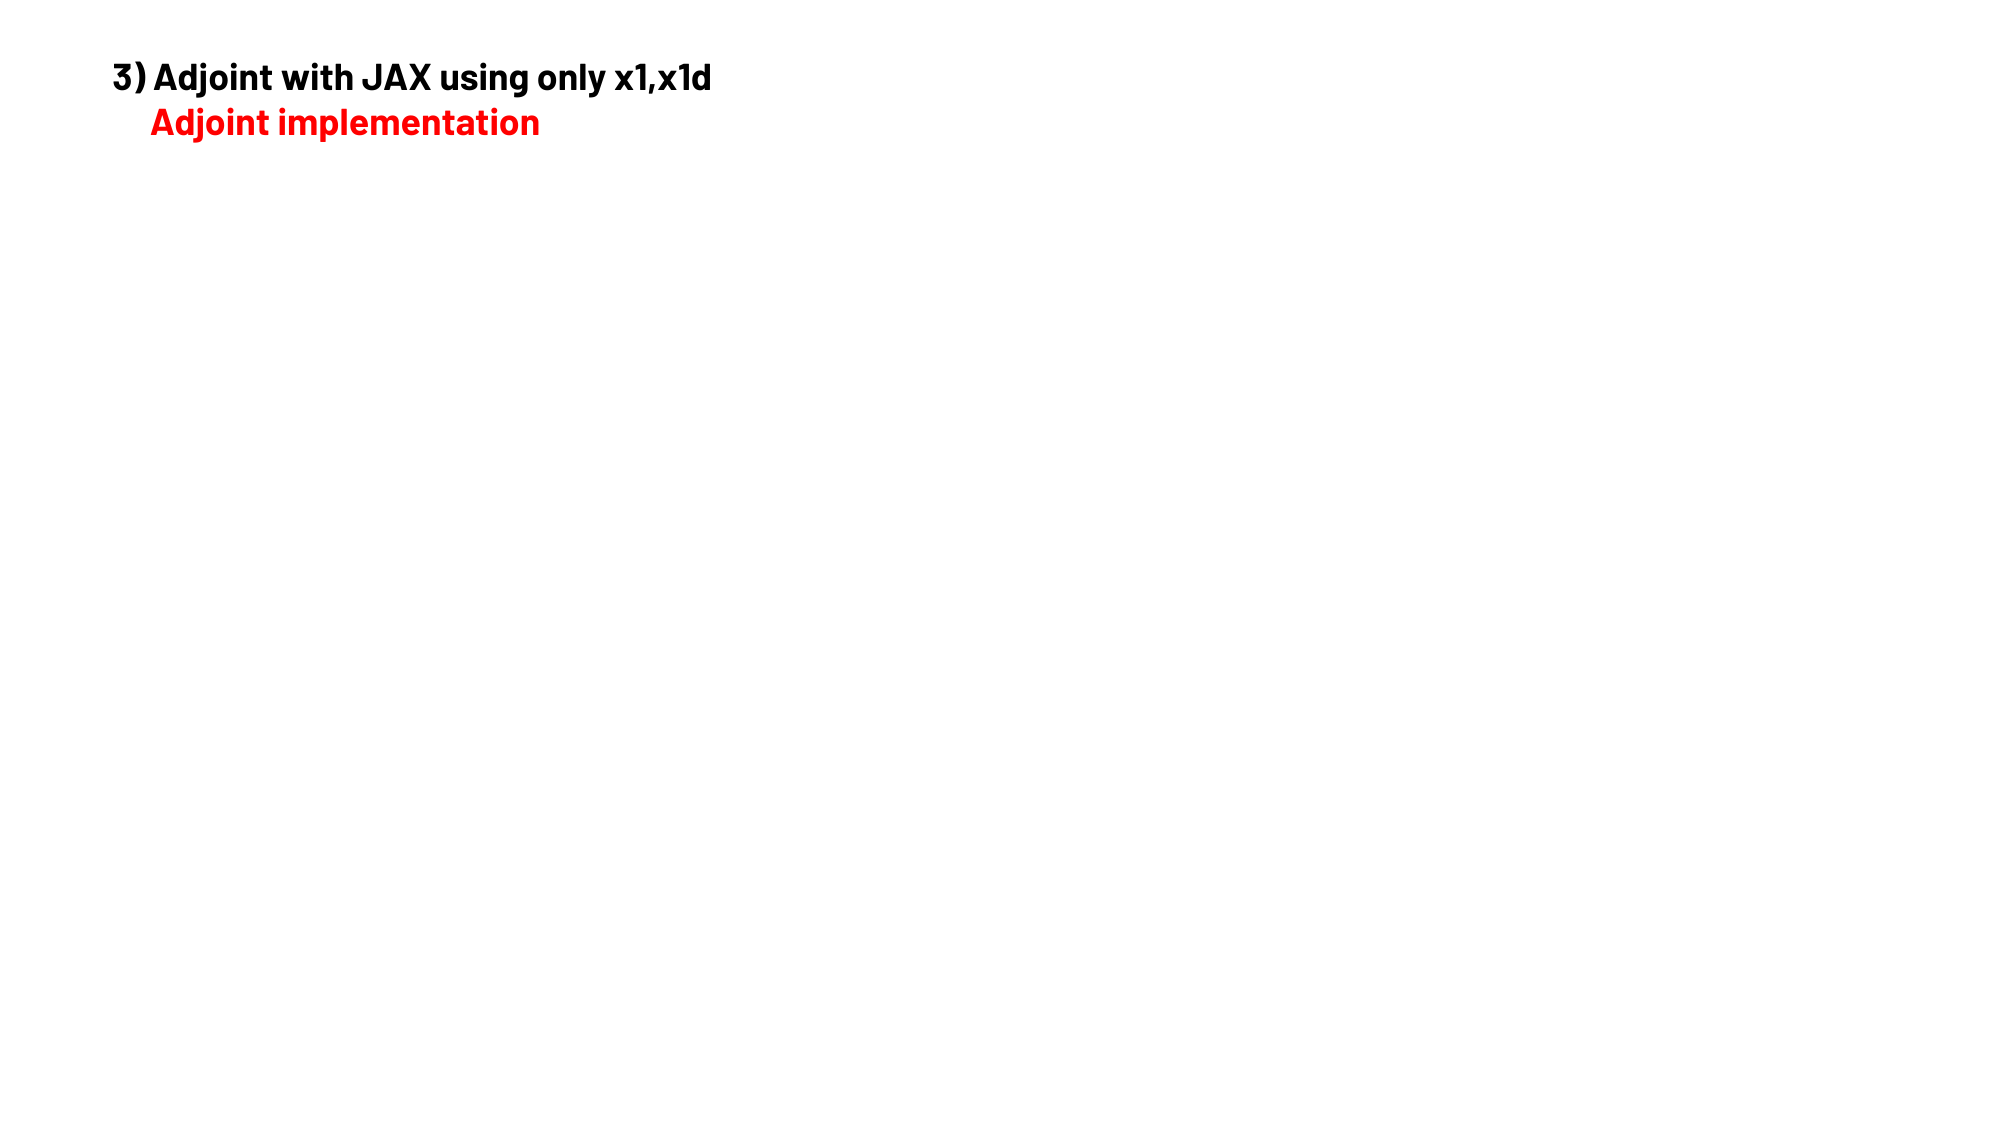

3) Adjoint with JAX using only x1,x1d
     Adjoint implementation